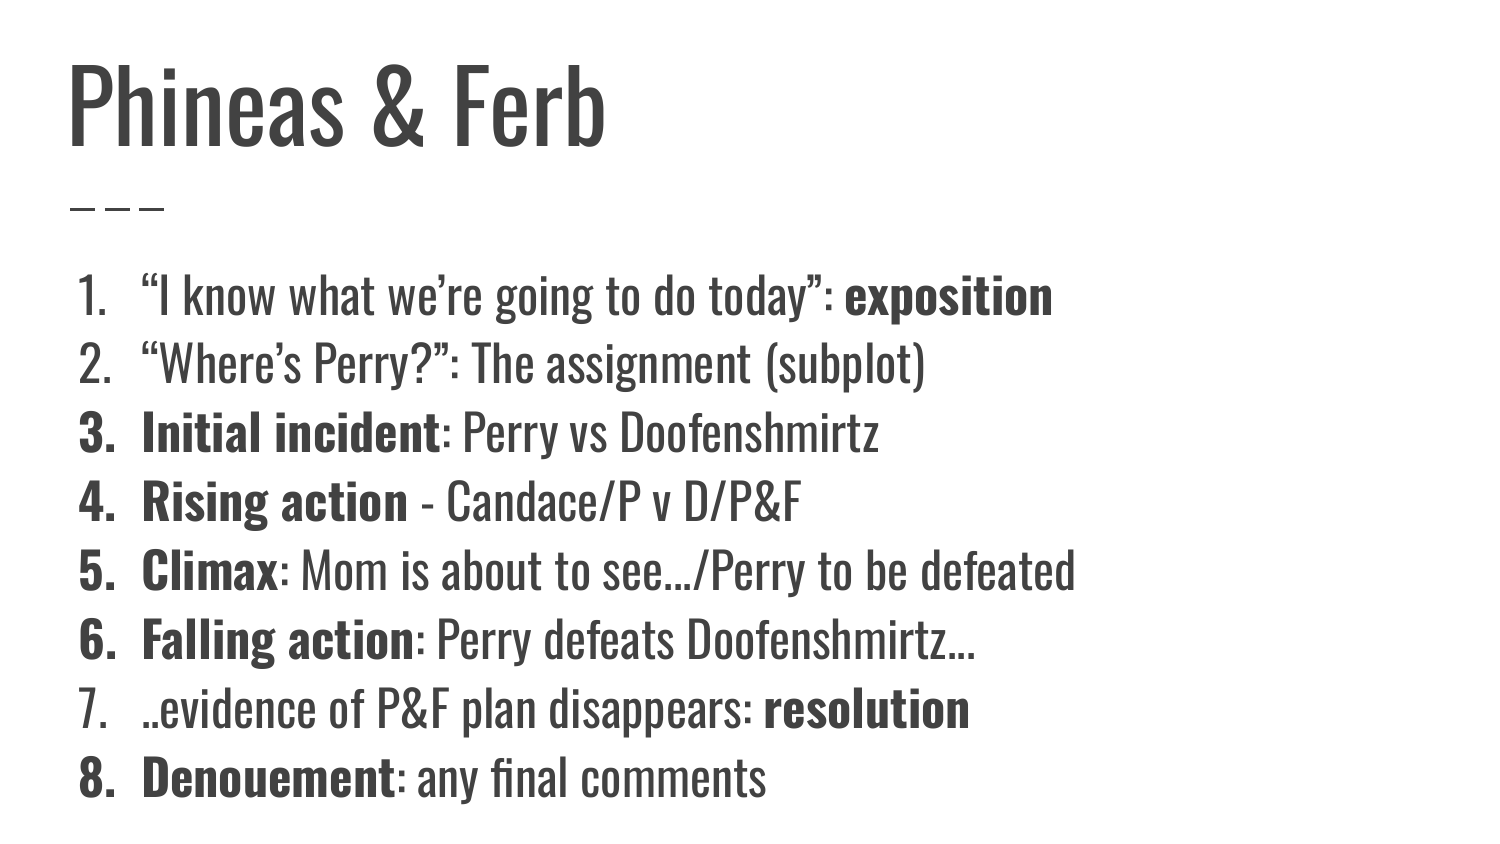

# Phineas & Ferb
“I know what we’re going to do today”: exposition
“Where’s Perry?”: The assignment (subplot)
Initial incident: Perry vs Doofenshmirtz
Rising action - Candace/P v D/P&F
Climax: Mom is about to see.../Perry to be defeated
Falling action: Perry defeats Doofenshmirtz...
..evidence of P&F plan disappears: resolution
Denouement: any final comments